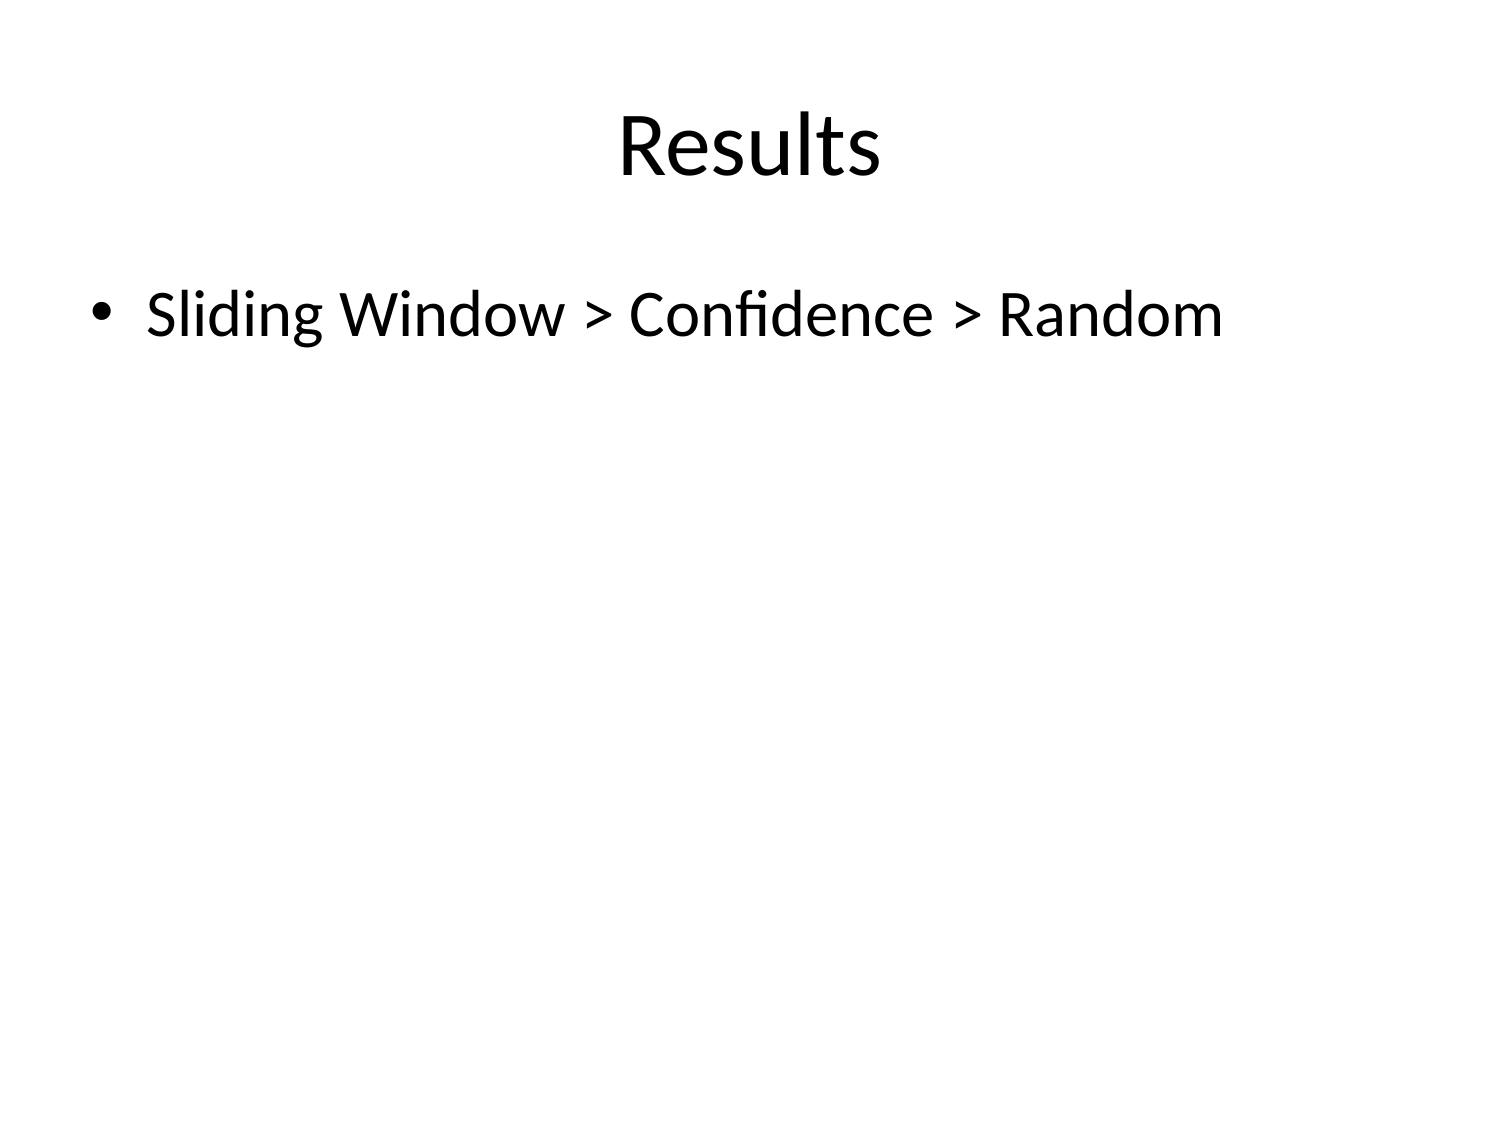

# Results
Sliding Window > Confidence > Random